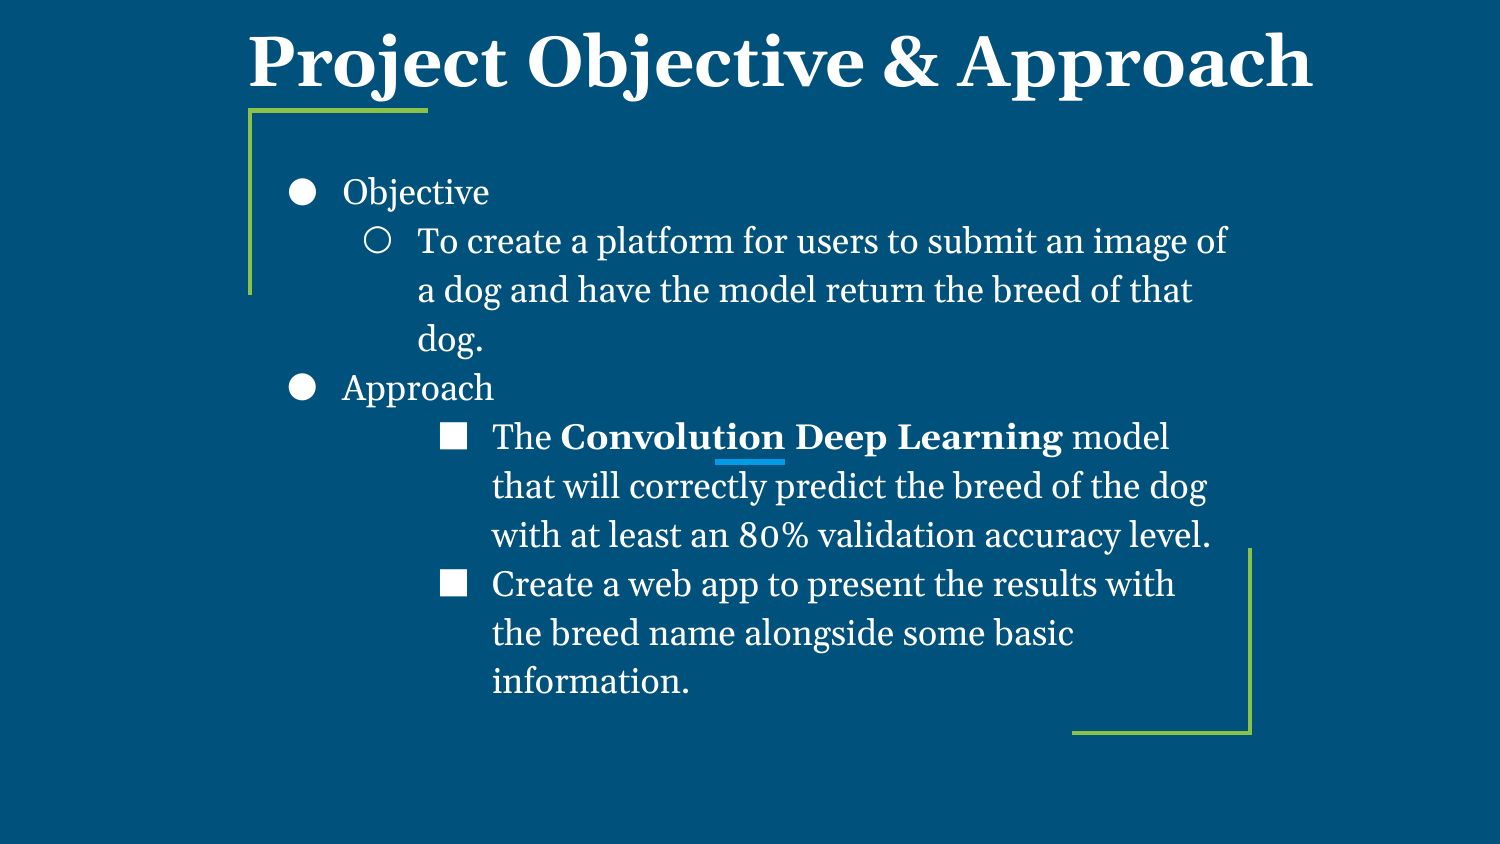

# Project Objective & Approach
Objective
To create a platform for users to submit an image of a dog and have the model return the breed of that dog.
Approach
The Convolution Deep Learning model that will correctly predict the breed of the dog with at least an 80% validation accuracy level.
Create a web app to present the results with the breed name alongside some basic information.